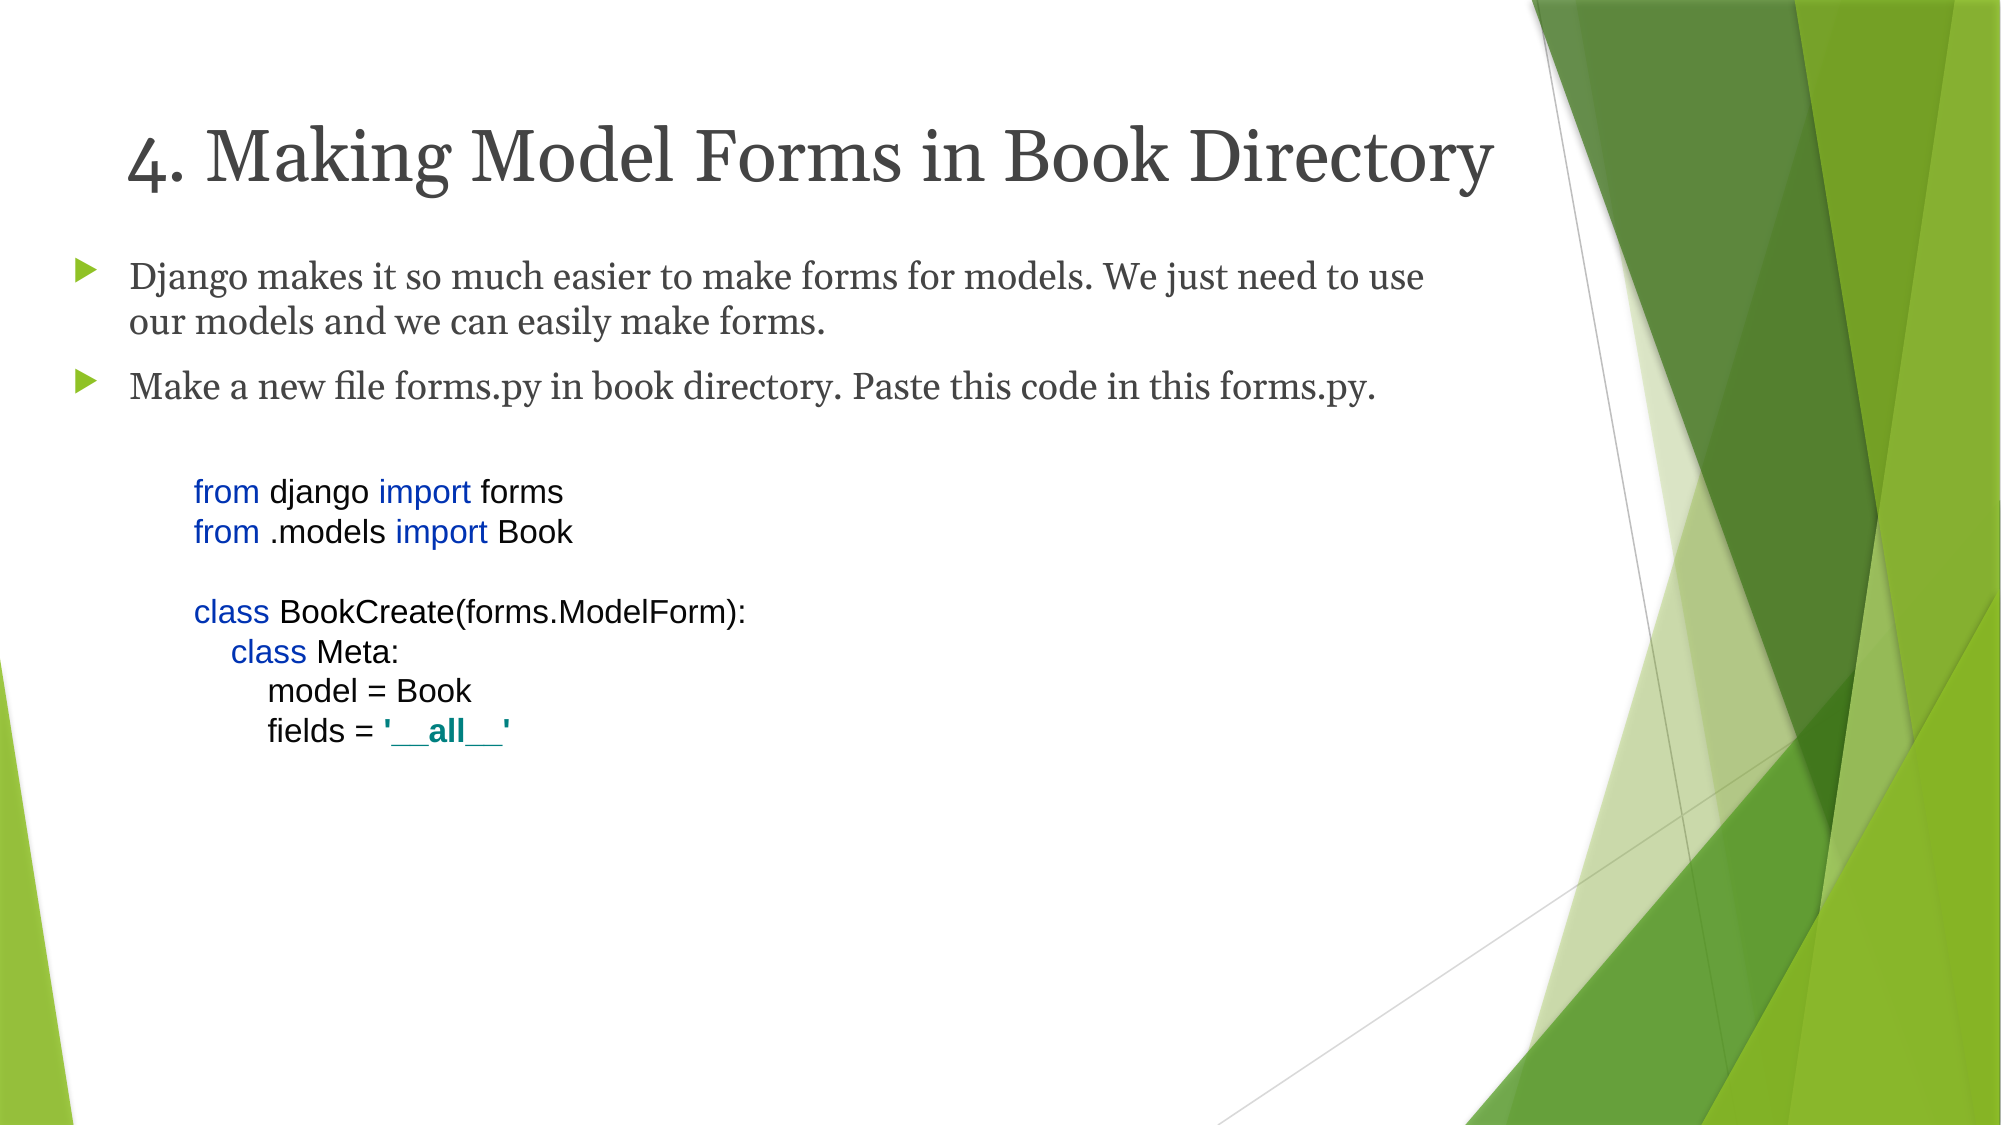

# 4. Making Model Forms in Book Directory
Django makes it so much easier to make forms for models. We just need to use our models and we can easily make forms.
Make a new file forms.py in book directory. Paste this code in this forms.py.

from django import forms
from .models import Book
class BookCreate(forms.ModelForm):
    class Meta:
        model = Book
        fields = '__all__'